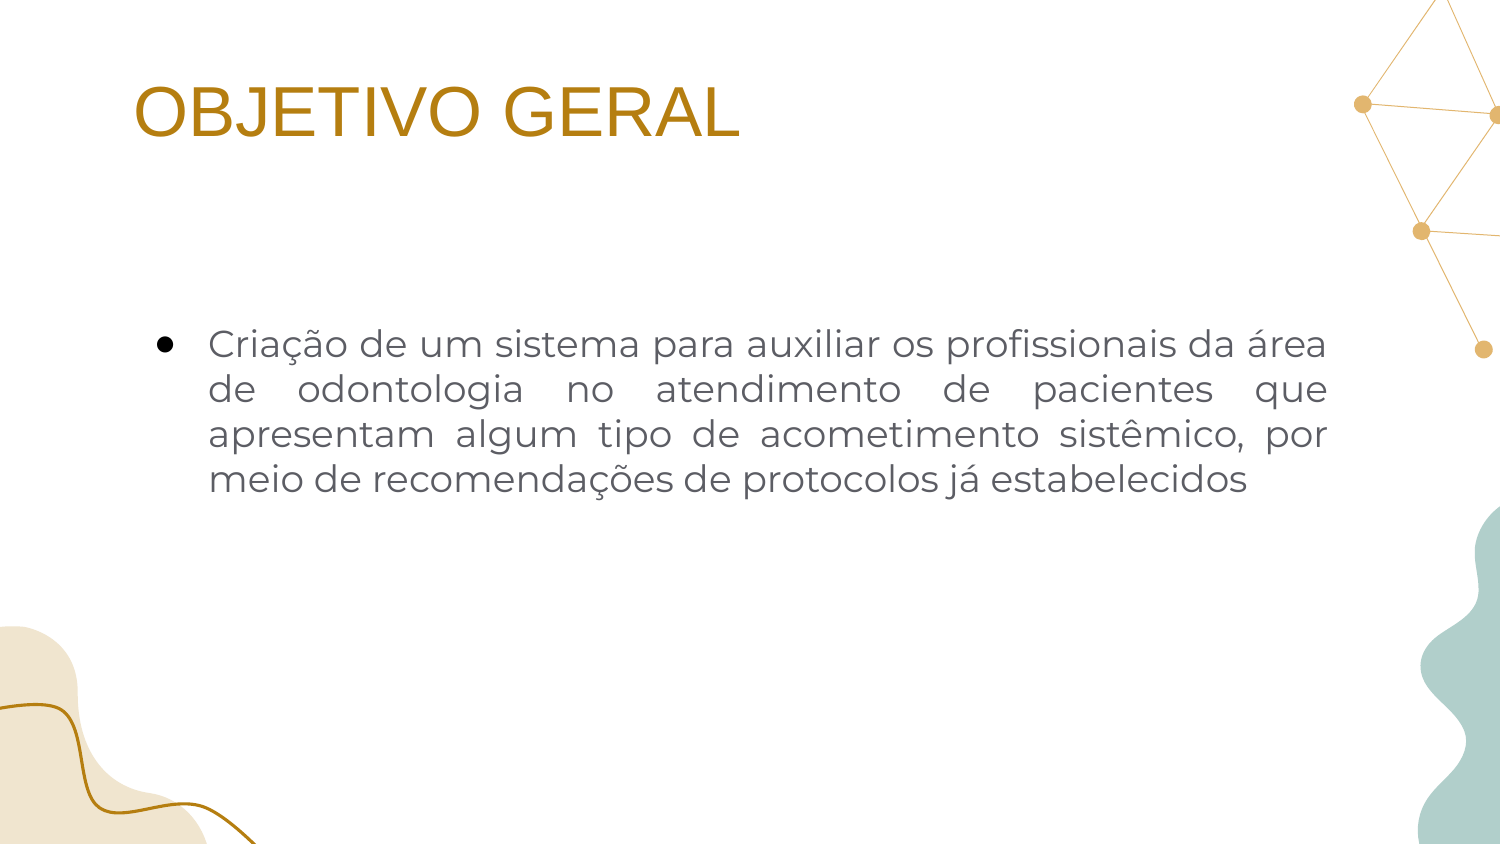

# OBJETIVO GERAL

Criação de um sistema para auxiliar os profissionais da área de odontologia no atendimento de pacientes que apresentam algum tipo de acometimento sistêmico, por meio de recomendações de protocolos já estabelecidos